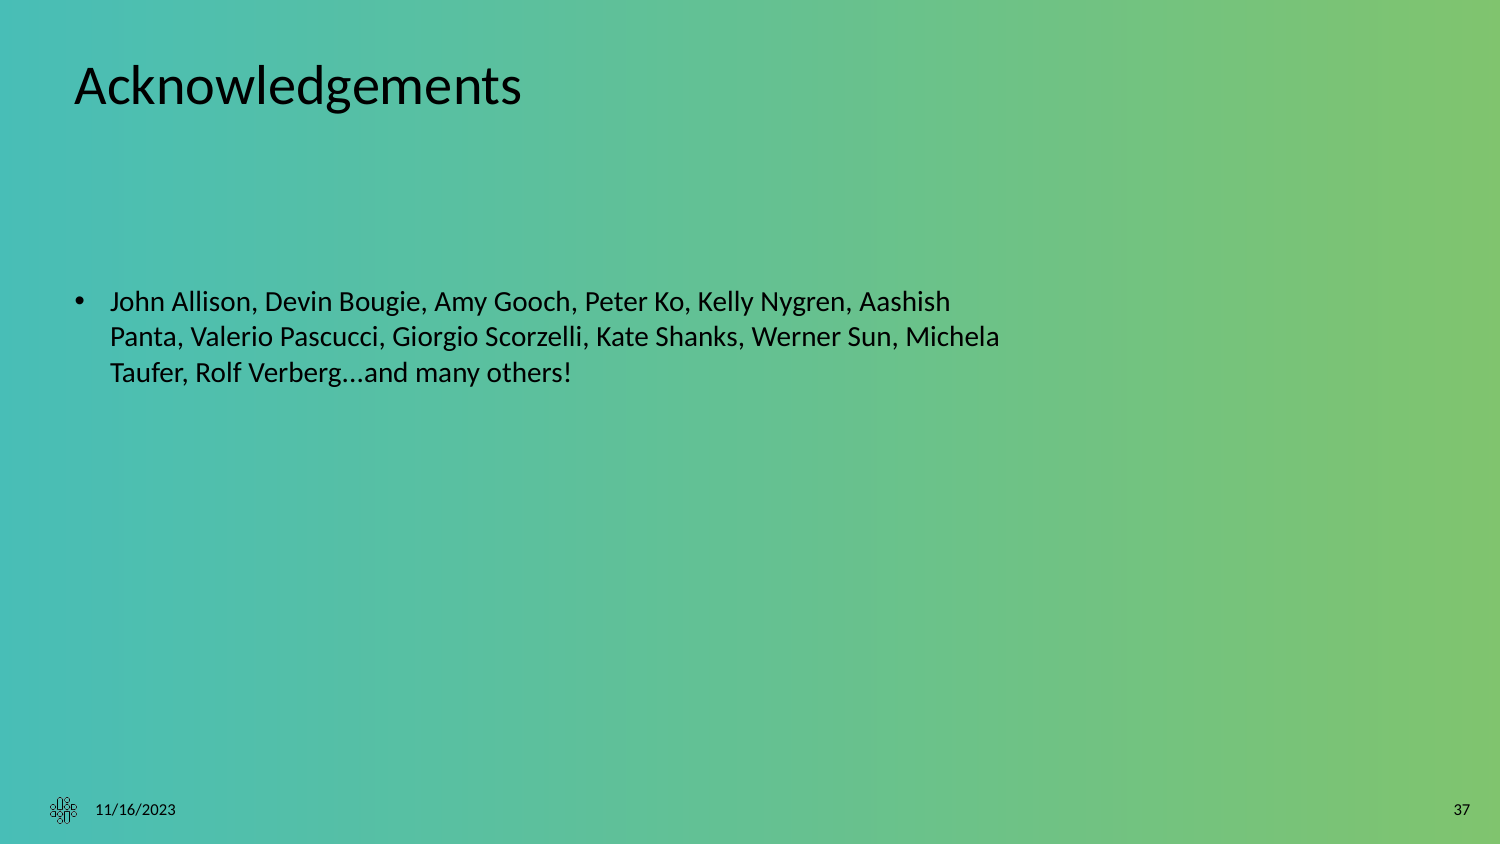

# Acknowledgements
John Allison, Devin Bougie, Amy Gooch, Peter Ko, Kelly Nygren, Aashish Panta, Valerio Pascucci, Giorgio Scorzelli, Kate Shanks, Werner Sun, Michela Taufer, Rolf Verberg...and many others!
11/16/2023
37